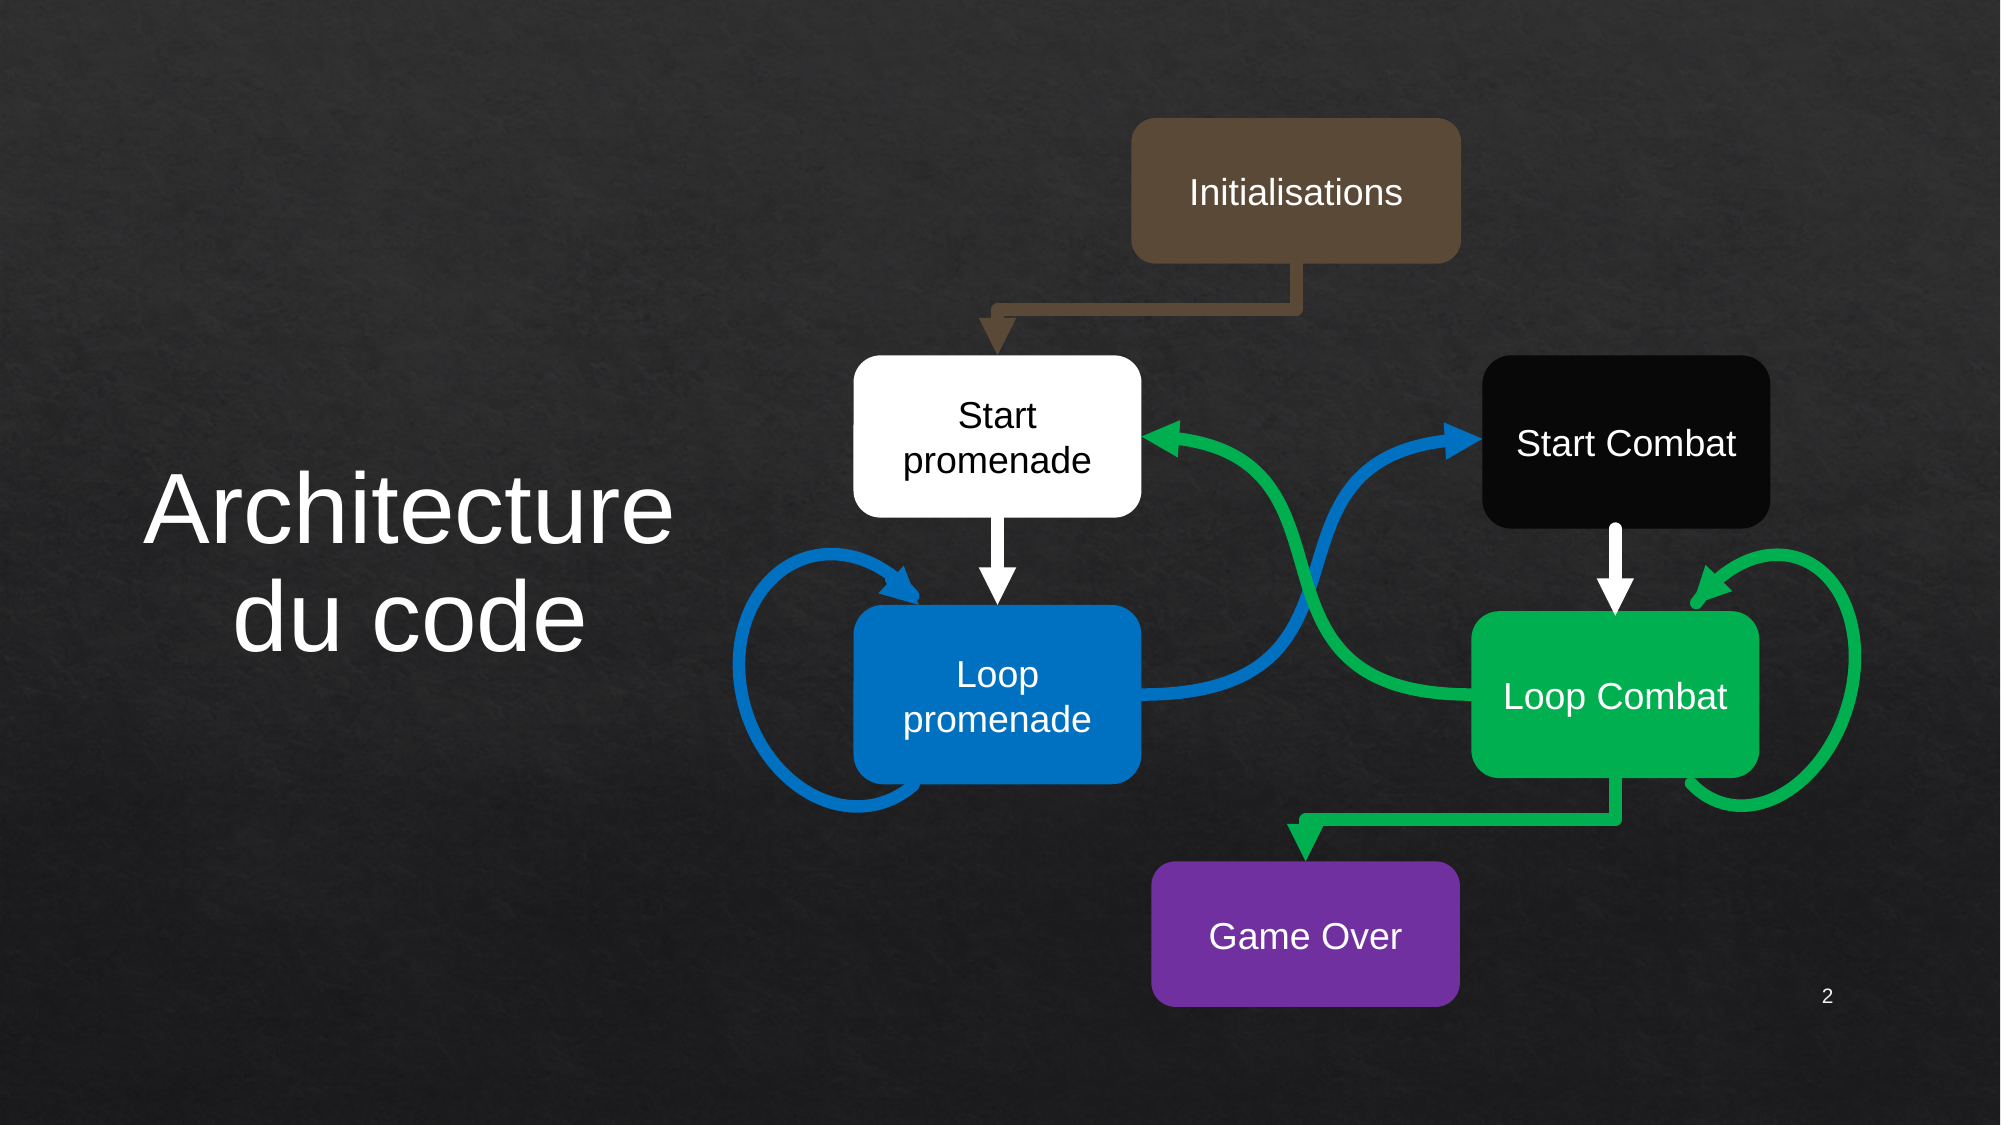

Initialisations
Start promenade
Start Combat

Loop promenade
Loop Combat
Game Over
Architecture du code
2